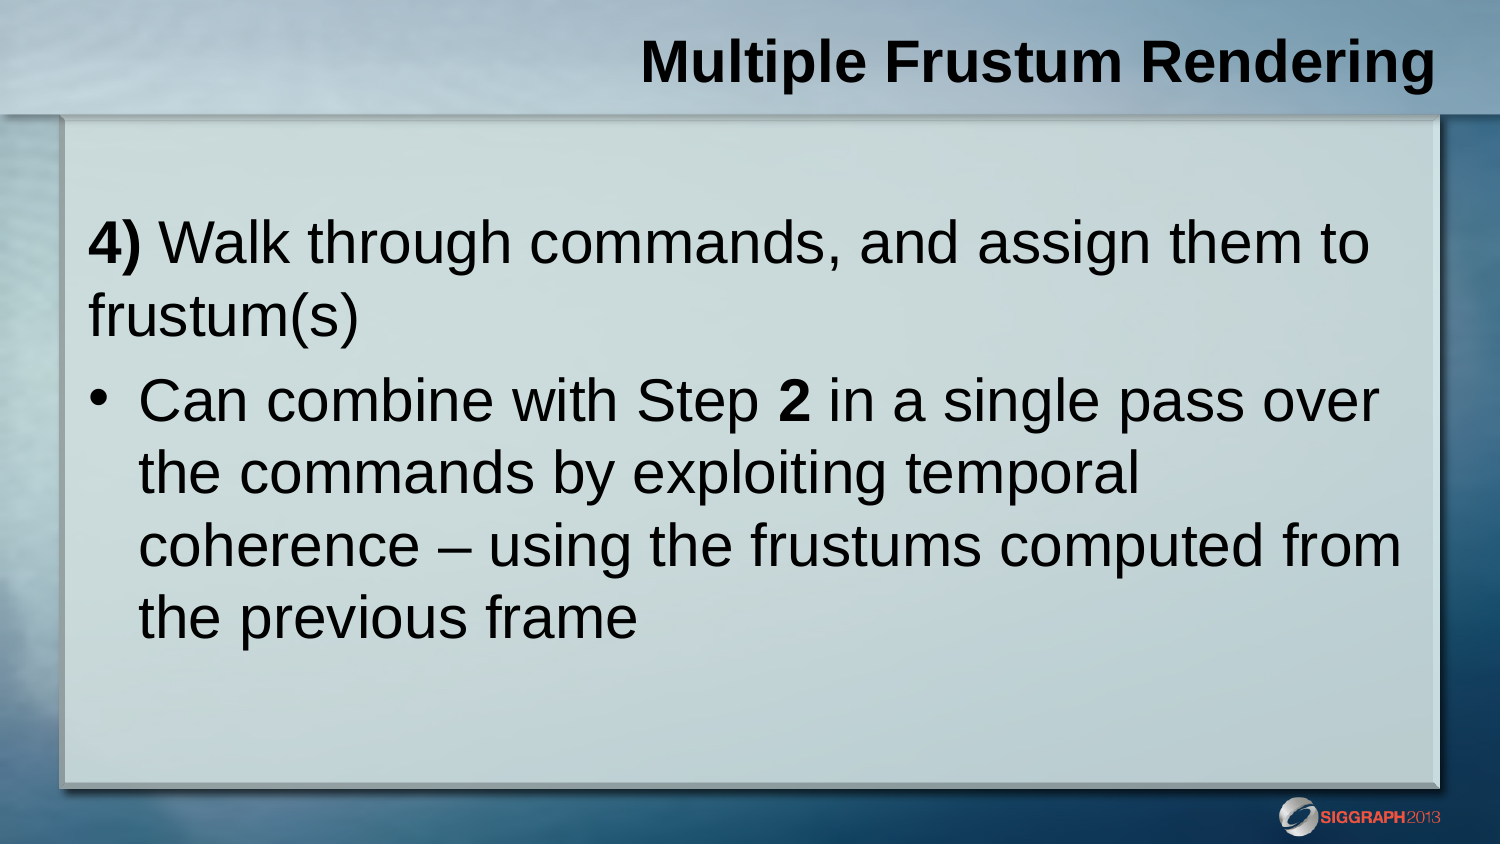

# Multiple Frustum Rendering
4) Walk through commands, and assign them to frustum(s)
Can combine with Step 2 in a single pass over the commands by exploiting temporal coherence – using the frustums computed from the previous frame